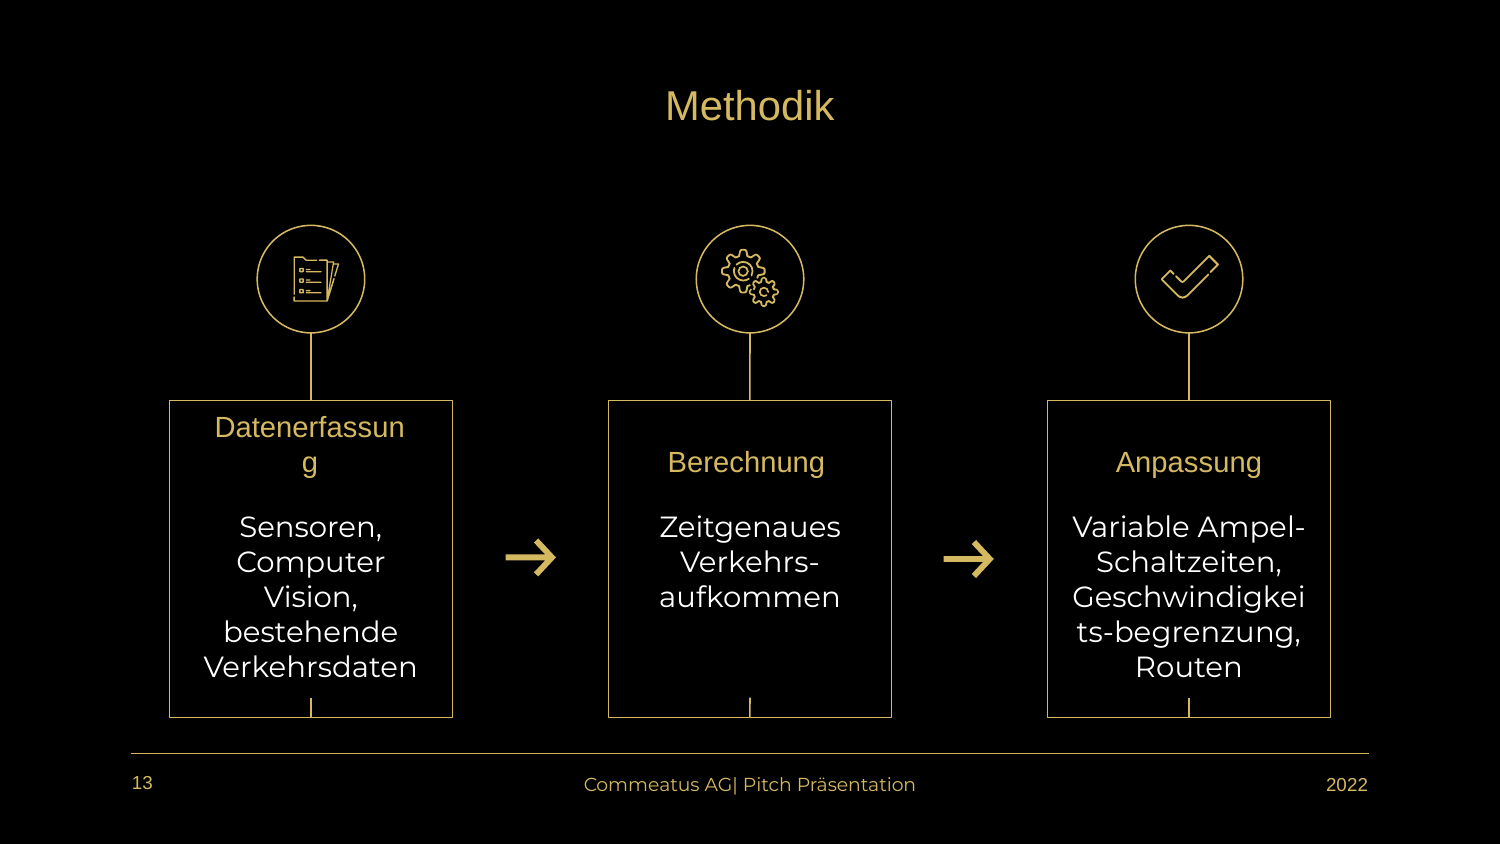

# Methodik

Datenerfassung
Berechnung
Anpassung
Sensoren, Computer Vision, bestehende Verkehrsdaten
Zeitgenaues Verkehrs-aufkommen
Variable Ampel-Schaltzeiten, Geschwindigkeits-begrenzung, Routen

13
Commeatus AG| Pitch Präsentation
2022